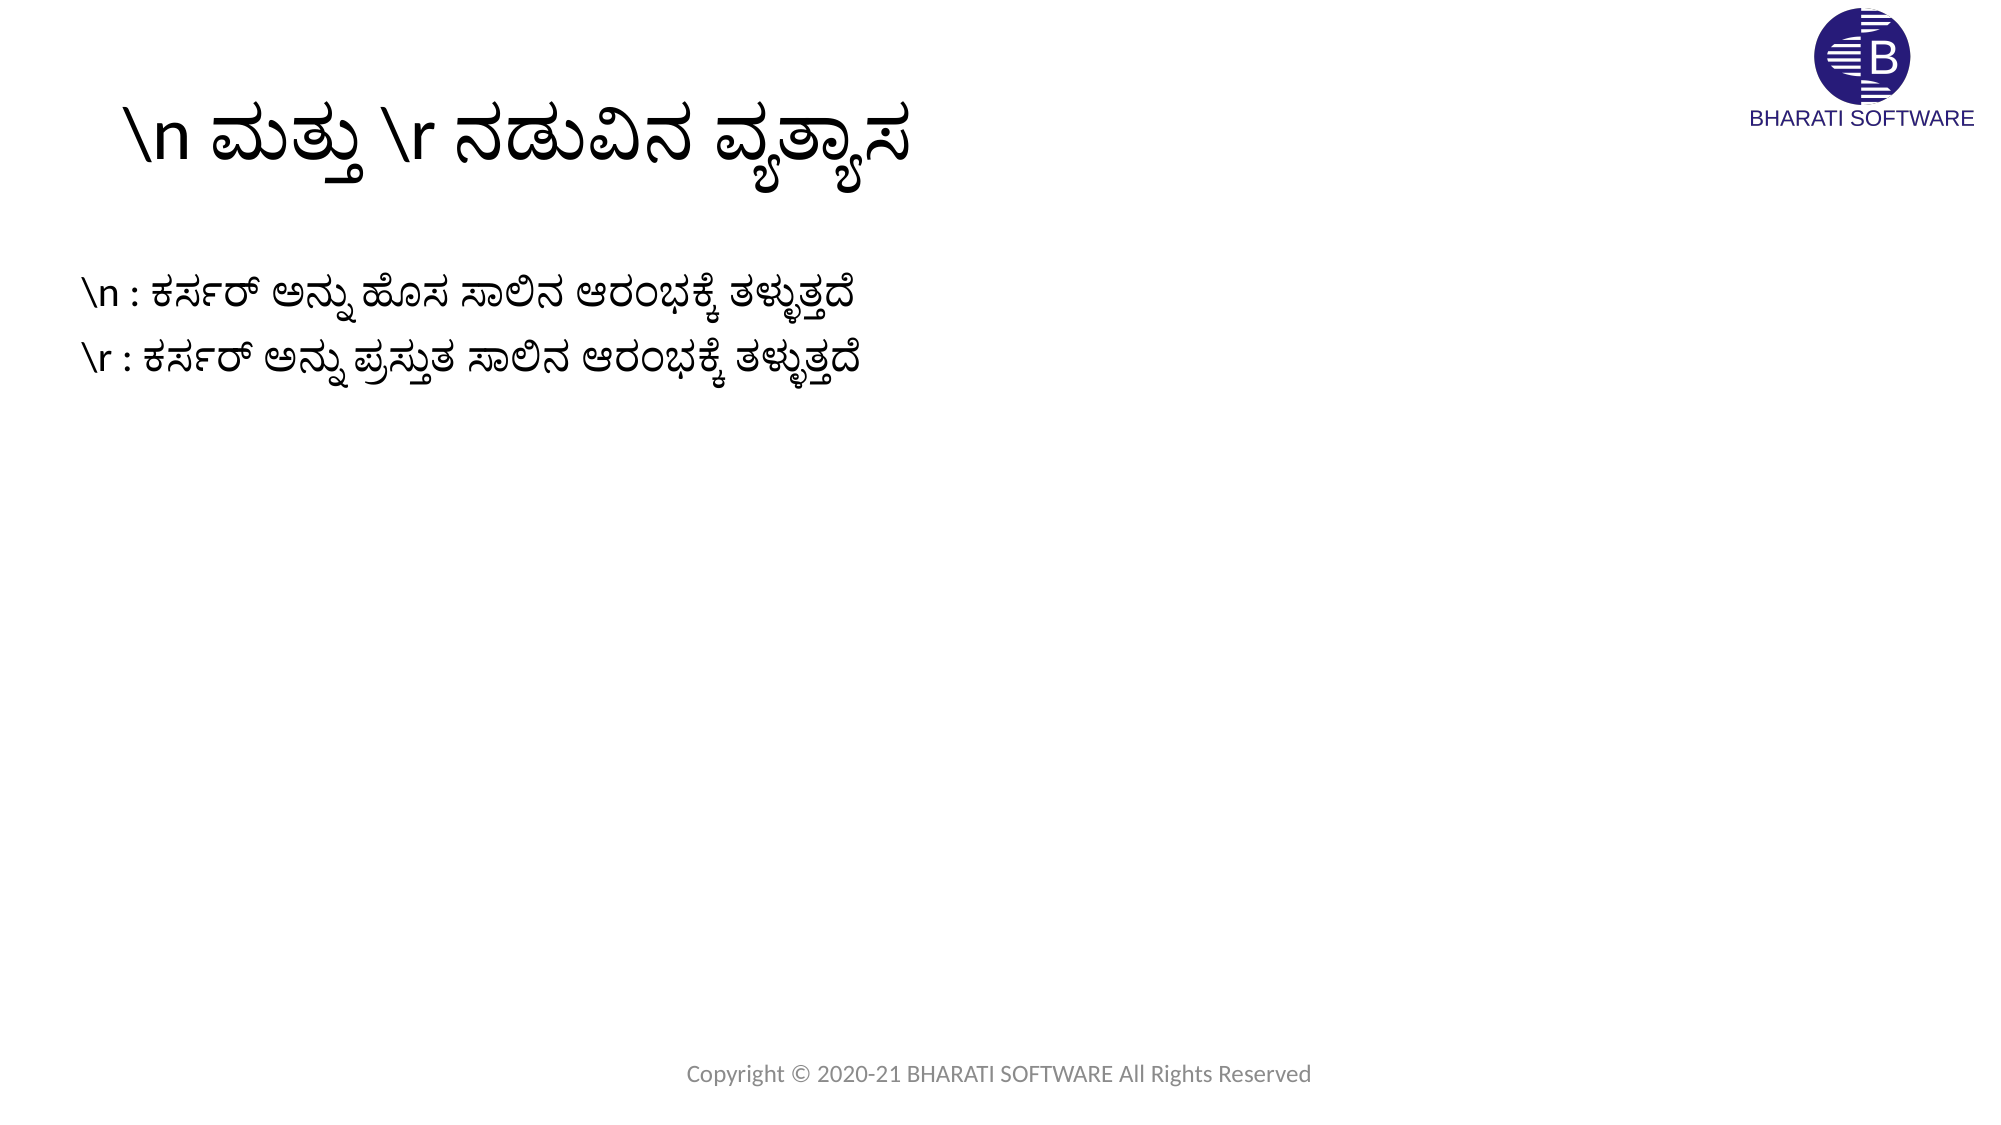

# \n ಮತ್ತು \r ನಡುವಿನ ವ್ಯತ್ಯಾಸ
\n : ಕರ್ಸರ್ ಅನ್ನು ಹೊಸ ಸಾಲಿನ ಆರಂಭಕ್ಕೆ ತಳ್ಳುತ್ತದೆ
\r : ಕರ್ಸರ್ ಅನ್ನು ಪ್ರಸ್ತುತ ಸಾಲಿನ ಆರಂಭಕ್ಕೆ ತಳ್ಳುತ್ತದೆ
Copyright © 2020-21 BHARATI SOFTWARE All Rights Reserved